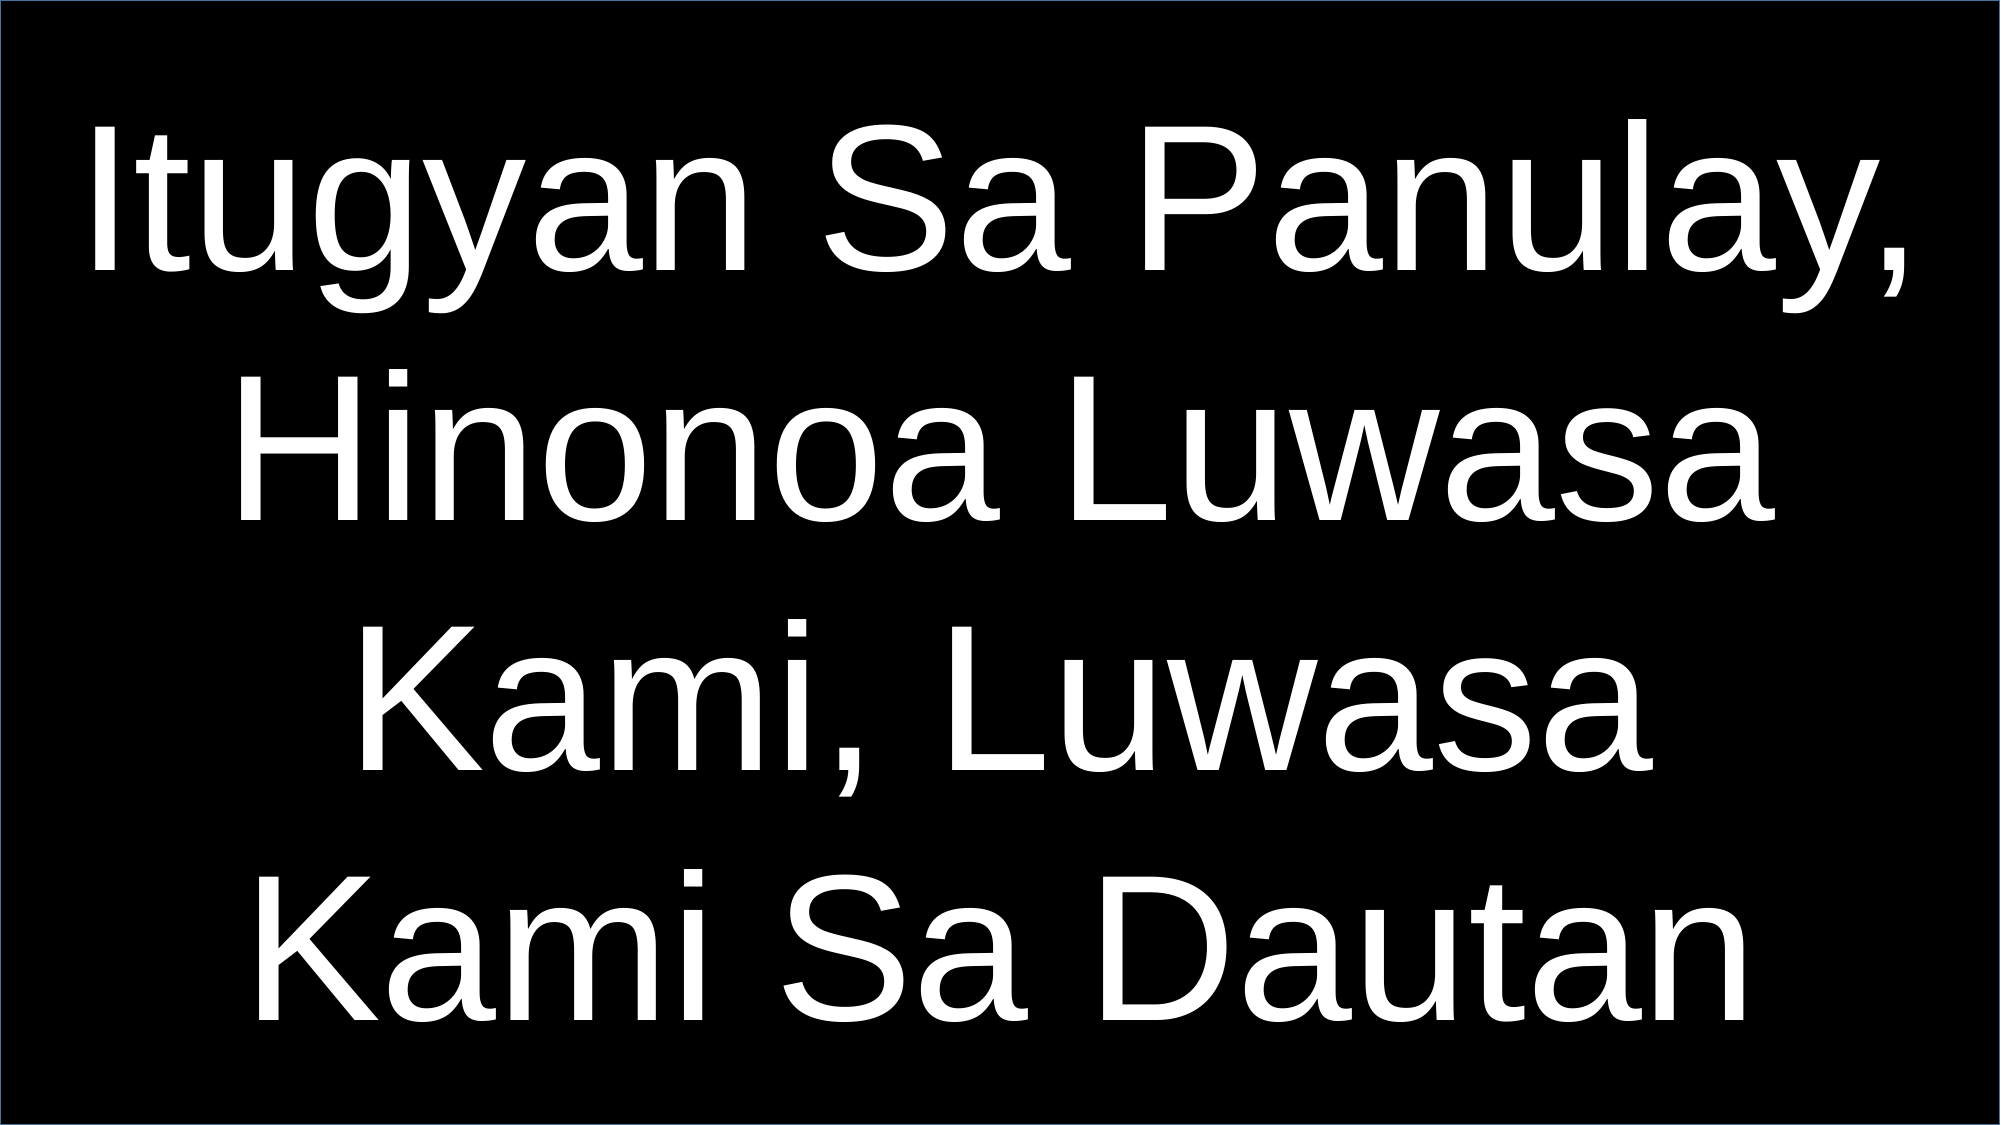

Itugyan Sa Panulay, Hinonoa Luwasa Kami, Luwasa
Kami Sa Dautan